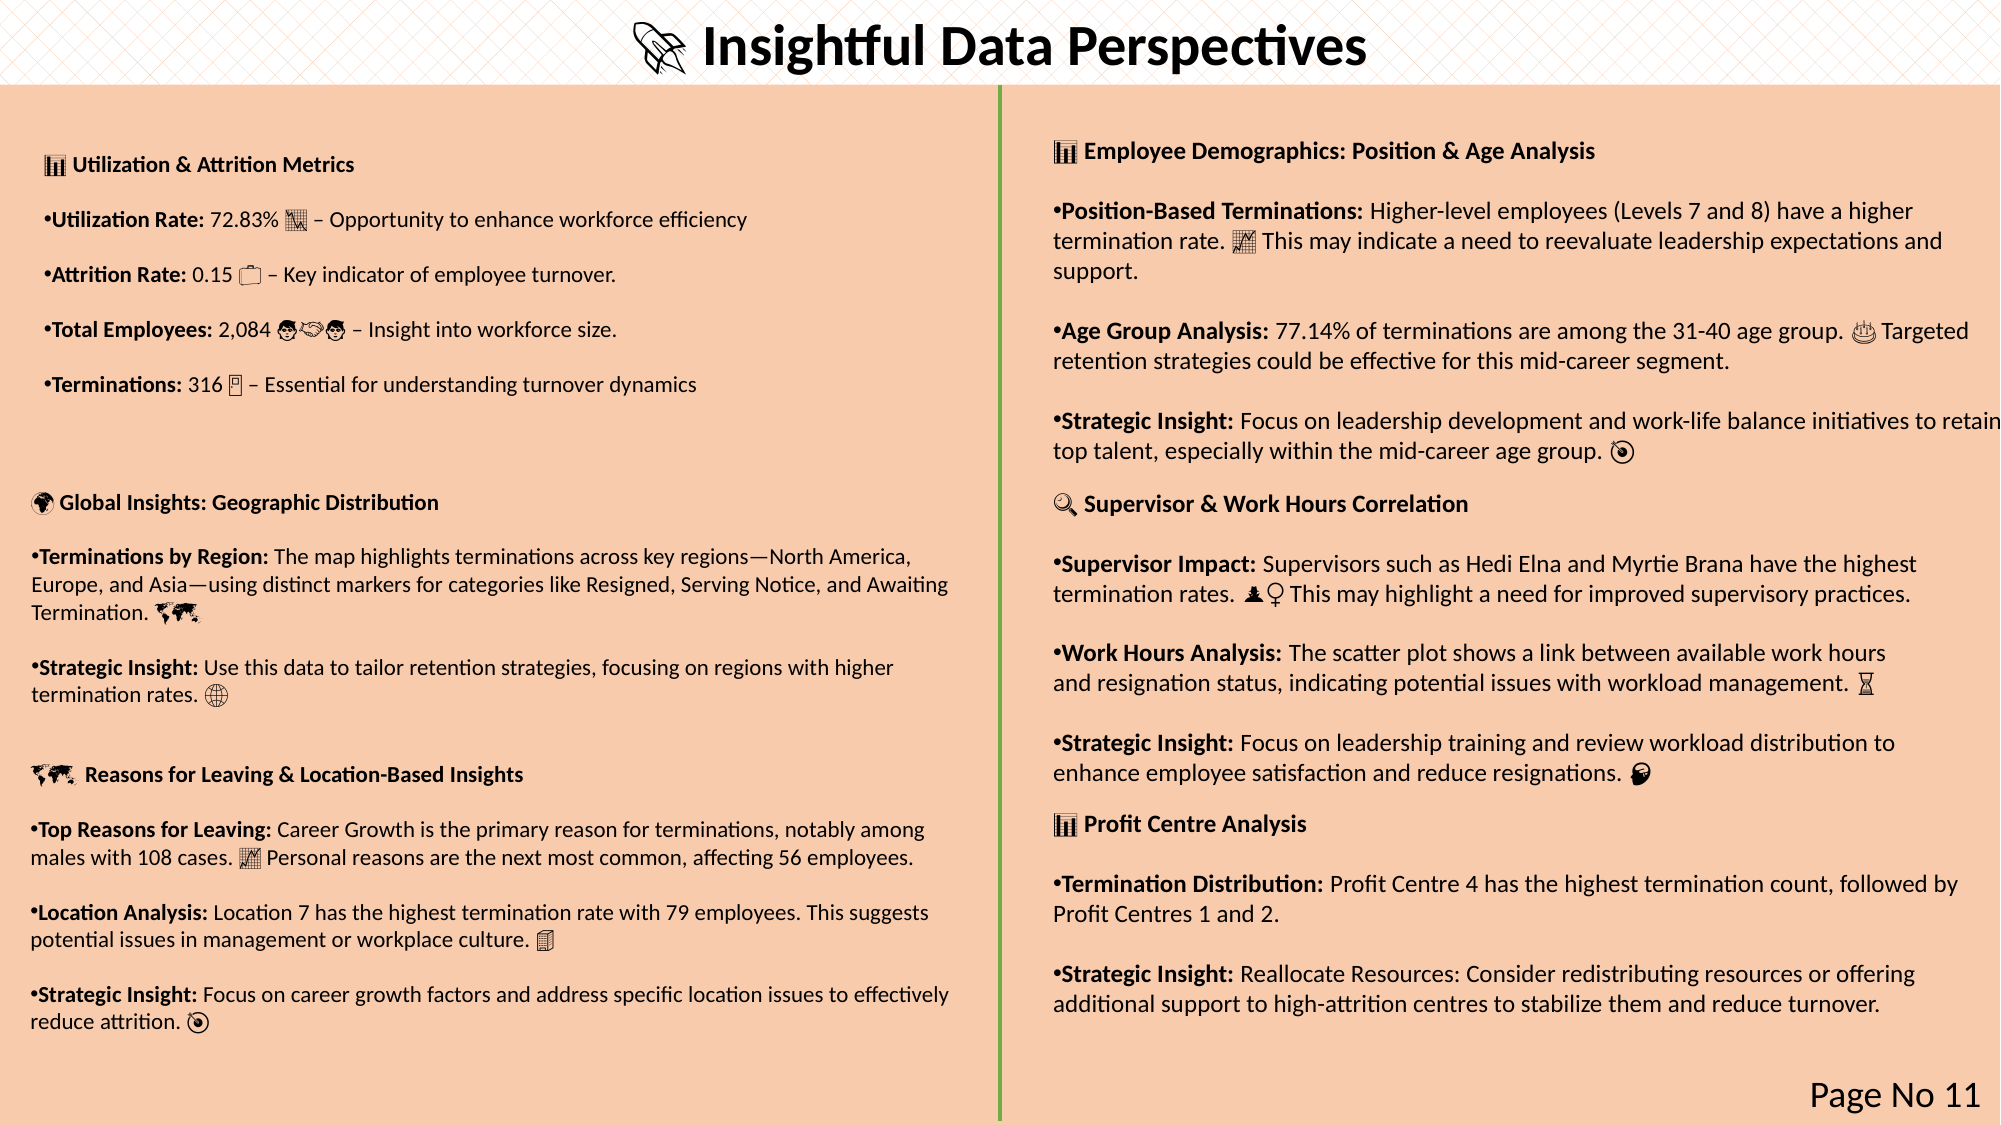

🚀 Insightful Data Perspectives
📊 Employee Demographics: Position & Age Analysis

Position-Based Terminations: Higher-level employees (Levels 7 and 8) have a higher termination rate. 📈 This may indicate a need to reevaluate leadership expectations and support.

Age Group Analysis: 77.14% of terminations are among the 31-40 age group. 🎂 Targeted retention strategies could be effective for this mid-career segment.

Strategic Insight: Focus on leadership development and work-life balance initiatives to retain top talent, especially within the mid-career age group. 🎯

📊 Utilization & Attrition Metrics

Utilization Rate: 72.83% 📉 – Opportunity to enhance workforce efficiency

Attrition Rate: 0.15 💼 – Key indicator of employee turnover.

Total Employees: 2,084 🧑‍🤝‍🧑 – Insight into workforce size.

Terminations: 316 🚪 – Essential for understanding turnover dynamics

🌍 Global Insights: Geographic Distribution

Terminations by Region: The map highlights terminations across key regions—North America, Europe, and Asia—using distinct markers for categories like Resigned, Serving Notice, and Awaiting Termination. 🗺️

Strategic Insight: Use this data to tailor retention strategies, focusing on regions with higher termination rates. 🌐
🔍 Supervisor & Work Hours Correlation

Supervisor Impact: Supervisors such as Hedi Elna and Myrtie Brana have the highest termination rates. 🕵️‍♀️ This may highlight a need for improved supervisory practices.

Work Hours Analysis: The scatter plot shows a link between available work hours and resignation status, indicating potential issues with workload management. ⏳

Strategic Insight: Focus on leadership training and review workload distribution to enhance employee satisfaction and reduce resignations. 🧠

🗺️ Reasons for Leaving & Location-Based Insights

Top Reasons for Leaving: Career Growth is the primary reason for terminations, notably among males with 108 cases. 📈 Personal reasons are the next most common, affecting 56 employees.

Location Analysis: Location 7 has the highest termination rate with 79 employees. This suggests potential issues in management or workplace culture. 🏢

Strategic Insight: Focus on career growth factors and address specific location issues to effectively reduce attrition. 🎯

📊 Profit Centre Analysis

Termination Distribution: Profit Centre 4 has the highest termination count, followed by Profit Centres 1 and 2.

Strategic Insight: Reallocate Resources: Consider redistributing resources or offering additional support to high-attrition centres to stabilize them and reduce turnover.

Page No 11